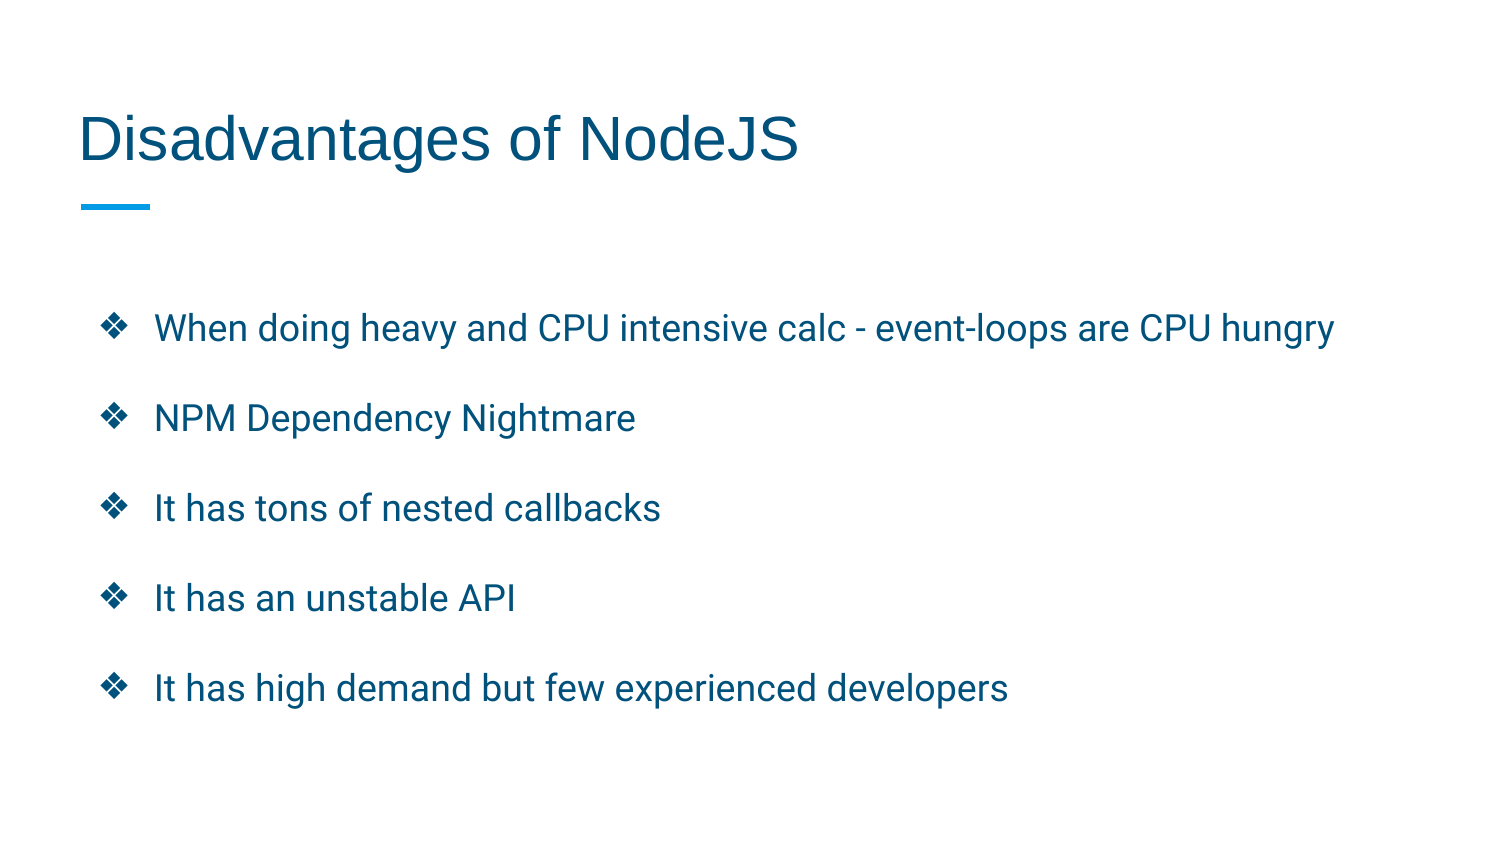

# Disadvantages of NodeJS
When doing heavy and CPU intensive calc - event-loops are CPU hungry
NPM Dependency Nightmare
It has tons of nested callbacks
It has an unstable API
It has high demand but few experienced developers